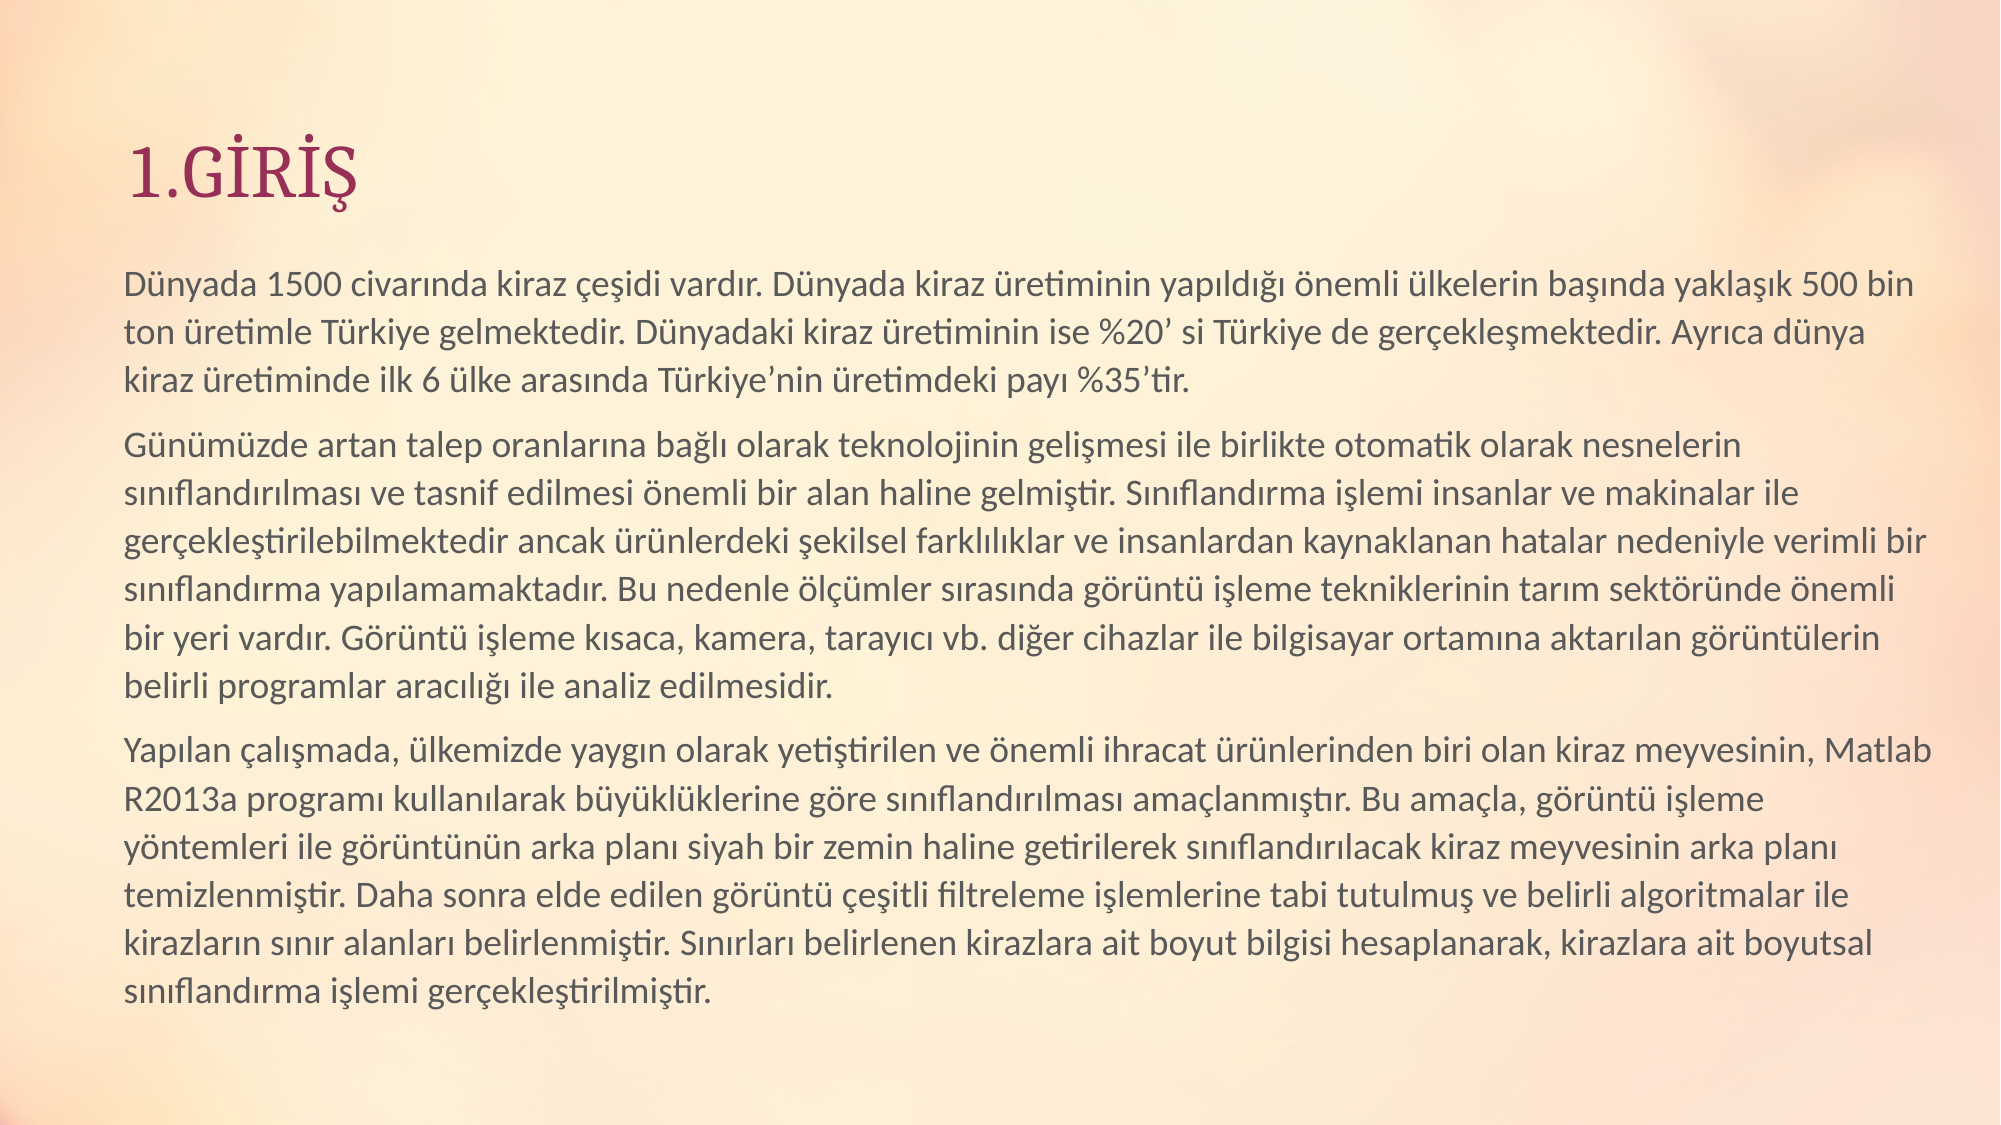

# 1.GİRİŞ
Dünyada 1500 civarında kiraz çeşidi vardır. Dünyada kiraz üretiminin yapıldığı önemli ülkelerin başında yaklaşık 500 bin ton üretimle Türkiye gelmektedir. Dünyadaki kiraz üretiminin ise %20’ si Türkiye de gerçekleşmektedir. Ayrıca dünya kiraz üretiminde ilk 6 ülke arasında Türkiye’nin üretimdeki payı %35’tir.
Günümüzde artan talep oranlarına bağlı olarak teknolojinin gelişmesi ile birlikte otomatik olarak nesnelerin sınıflandırılması ve tasnif edilmesi önemli bir alan haline gelmiştir. Sınıflandırma işlemi insanlar ve makinalar ile gerçekleştirilebilmektedir ancak ürünlerdeki şekilsel farklılıklar ve insanlardan kaynaklanan hatalar nedeniyle verimli bir sınıflandırma yapılamamaktadır. Bu nedenle ölçümler sırasında görüntü işleme tekniklerinin tarım sektöründe önemli bir yeri vardır. Görüntü işleme kısaca, kamera, tarayıcı vb. diğer cihazlar ile bilgisayar ortamına aktarılan görüntülerin belirli programlar aracılığı ile analiz edilmesidir.
Yapılan çalışmada, ülkemizde yaygın olarak yetiştirilen ve önemli ihracat ürünlerinden biri olan kiraz meyvesinin, Matlab R2013a programı kullanılarak büyüklüklerine göre sınıflandırılması amaçlanmıştır. Bu amaçla, görüntü işleme yöntemleri ile görüntünün arka planı siyah bir zemin haline getirilerek sınıflandırılacak kiraz meyvesinin arka planı temizlenmiştir. Daha sonra elde edilen görüntü çeşitli filtreleme işlemlerine tabi tutulmuş ve belirli algoritmalar ile kirazların sınır alanları belirlenmiştir. Sınırları belirlenen kirazlara ait boyut bilgisi hesaplanarak, kirazlara ait boyutsal sınıflandırma işlemi gerçekleştirilmiştir.